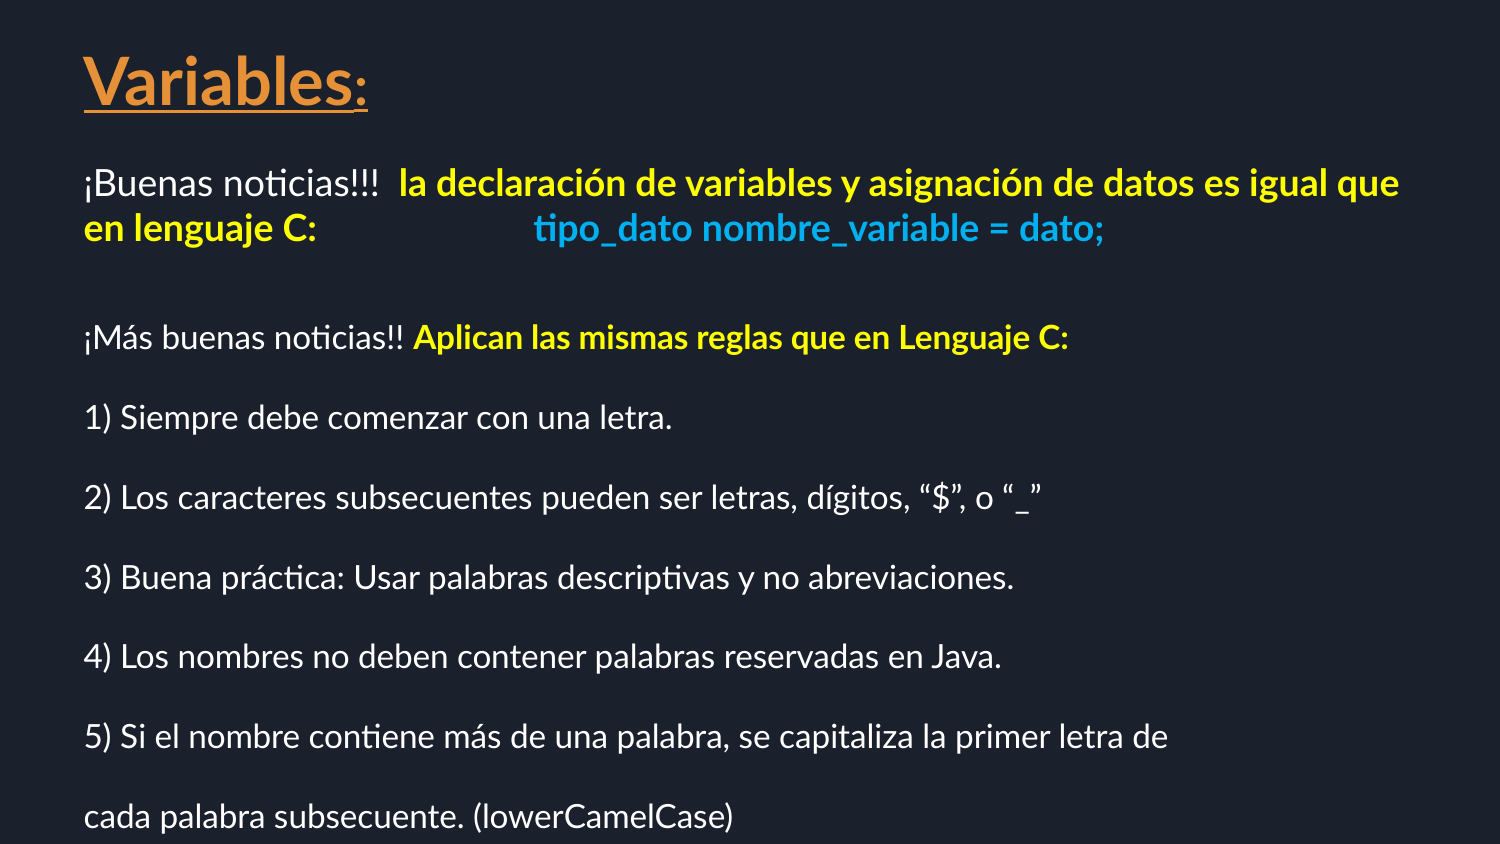

Variables:

¡Buenas noticias!!!  la declaración de variables y asignación de datos es igual que en lenguaje C:                        tipo_dato nombre_variable = dato;
¡Más buenas noticias!! Aplican las mismas reglas que en Lenguaje C:
1) Siempre debe comenzar con una letra.
2) Los caracteres subsecuentes pueden ser letras, dígitos, “$”, o “_”
3) Buena práctica: Usar palabras descriptivas y no abreviaciones.
4) Los nombres no deben contener palabras reservadas en Java.
5) Si el nombre contiene más de una palabra, se capitaliza la primer letra de
cada palabra subsecuente. (lowerCamelCase)